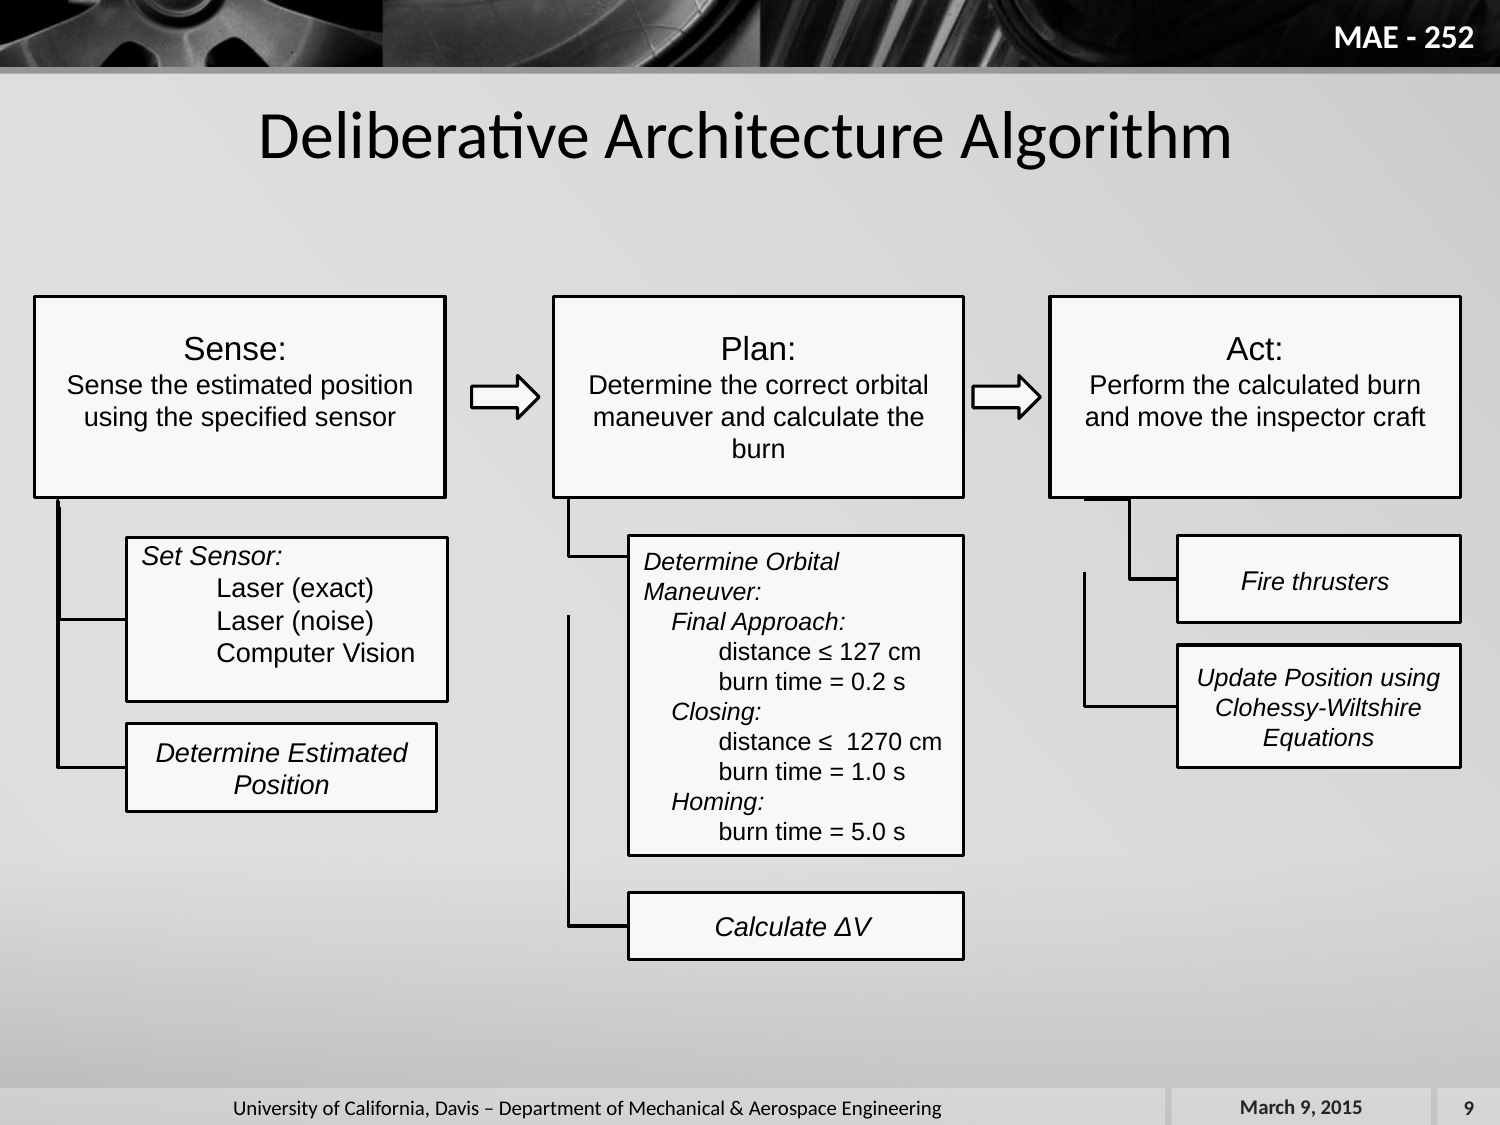

MAE - 252
# Deliberative Architecture Algorithm
Sense:
Sense the estimated position using the specified sensor

Plan:
Determine the correct orbital maneuver and calculate the burn

Act:
Perform the calculated burn and move the inspector craft

Determine Orbital Maneuver:
    Final Approach:
distance ≤ 127 cm
burn time = 0.2 s
    Closing:
distance ≤  1270 cm
burn time = 1.0 s
    Homing:
burn time = 5.0 s
Fire thrusters
Set Sensor:
          Laser (exact)
          Laser (noise)
          Computer Vision

Update Position using Clohessy-Wiltshire Equations
Determine Estimated Position
Calculate ΔV
March 9, 2015
9
University of California, Davis – Department of Mechanical & Aerospace Engineering